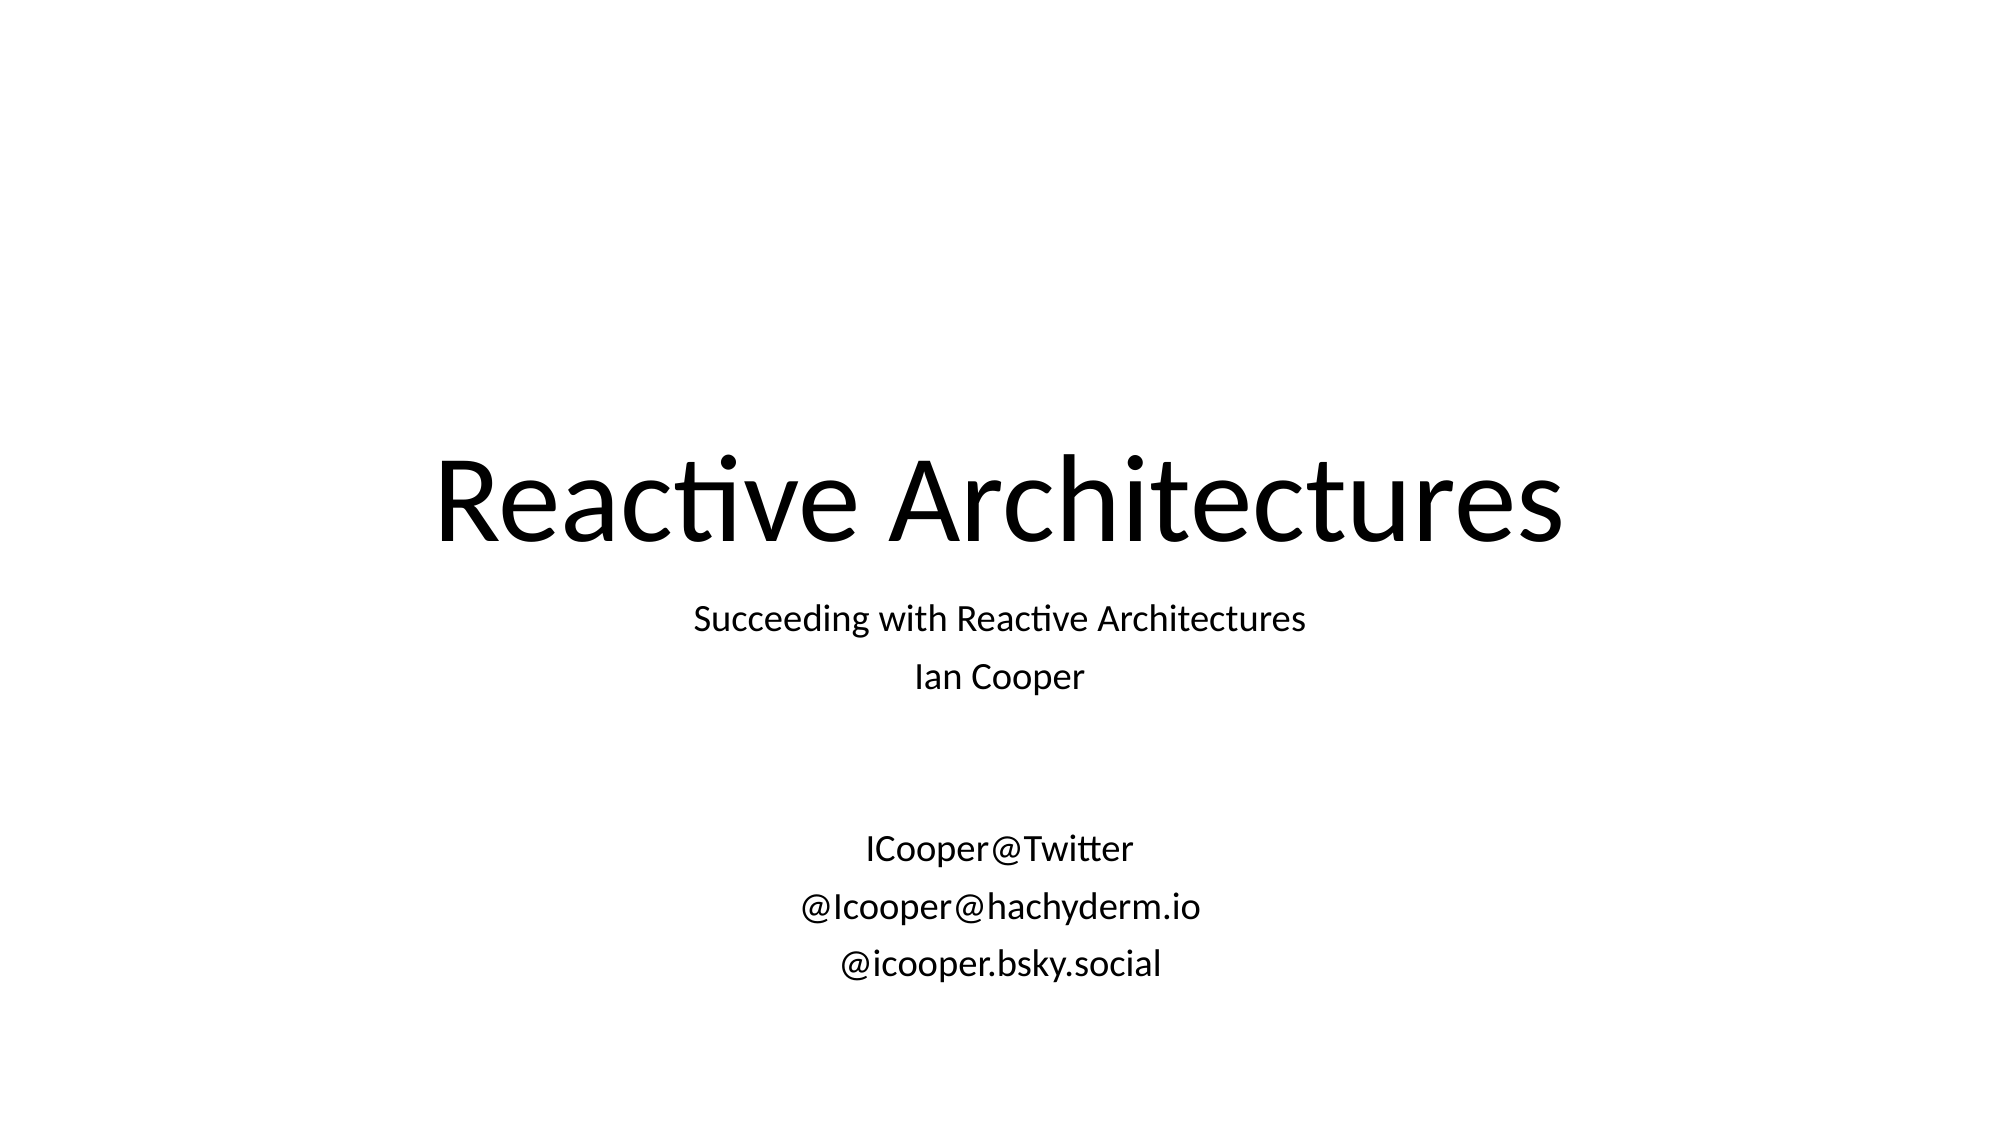

# Reactive Architectures
Succeeding with Reactive Architectures
Ian Cooper

ICooper@Twitter
@Icooper@hachyderm.io
@icooper.bsky.social